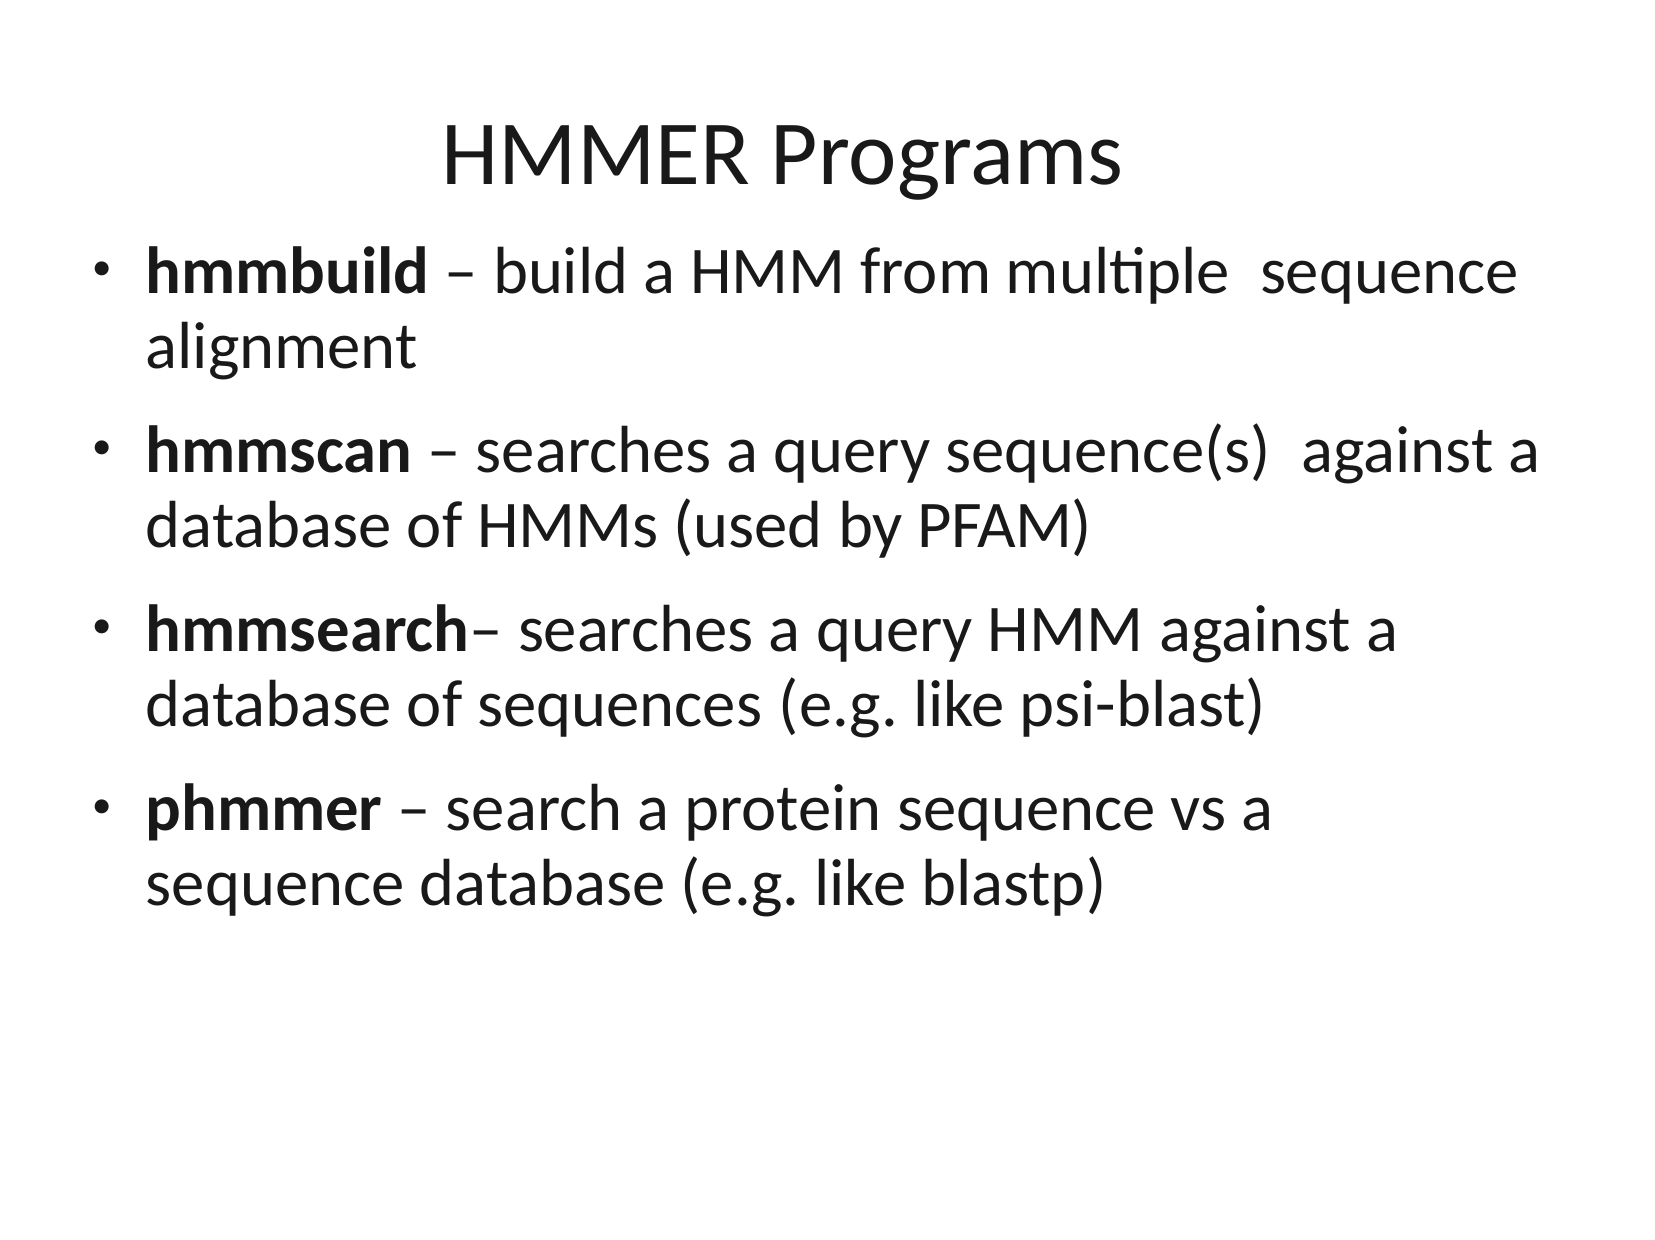

HMMER Programs
hmmbuild – build a HMM from multiple  sequence alignment
hmmscan – searches a query sequence(s)  against a database of HMMs (used by PFAM)
hmmsearch– searches a query HMM against a  database of sequences (e.g. like psi-blast)
phmmer – search a protein sequence vs a  sequence database (e.g. like blastp)
●
●
●
●